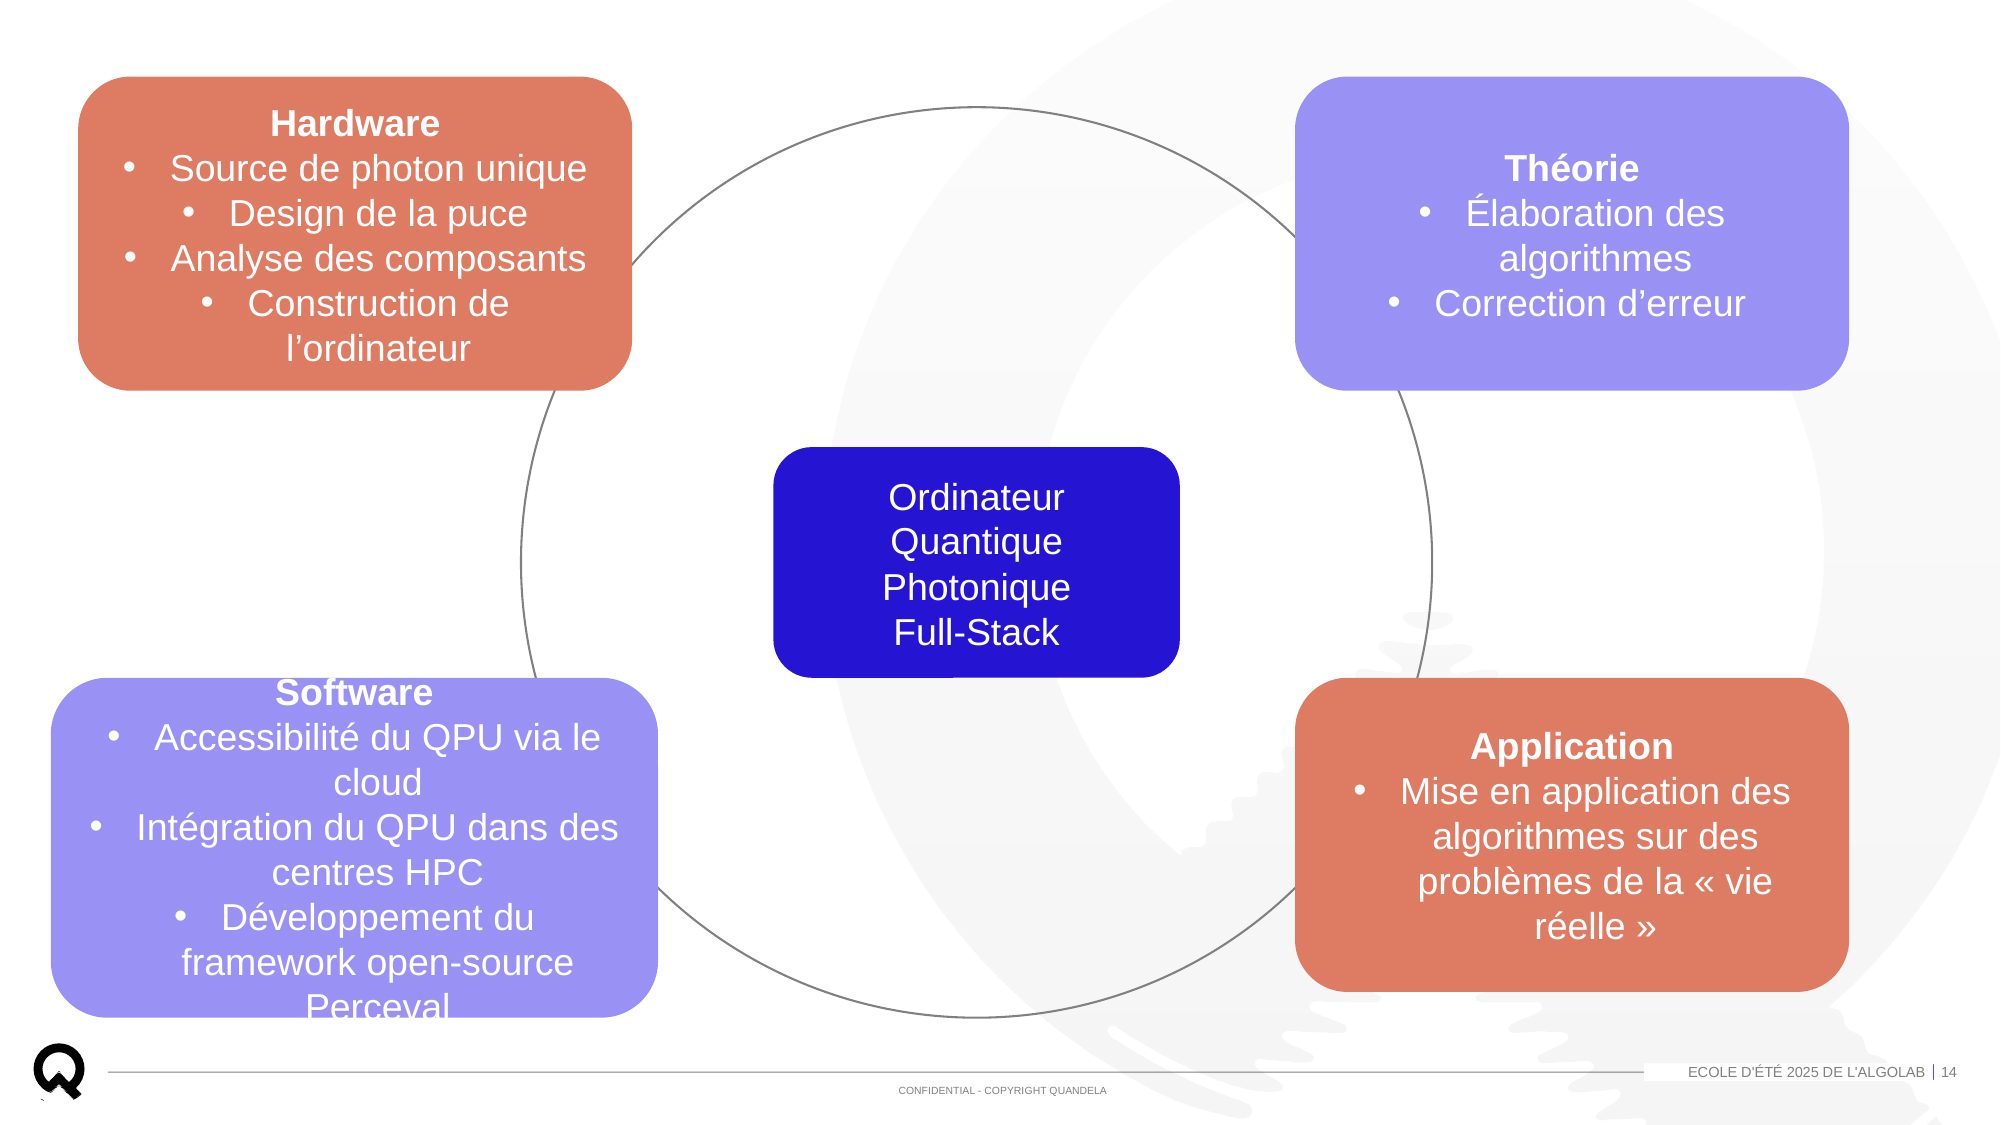

Hardware
Source de photon unique
Design de la puce
Analyse des composants
Construction de l’ordinateur
Théorie
Élaboration des algorithmes
Correction d’erreur

Ordinateur Quantique Photonique
Full-Stack
Software
Accessibilité du QPU via le cloud
Intégration du QPU dans des centres HPC
Développement du framework open-source Perceval
Application
Mise en application des algorithmes sur des problèmes de la « vie réelle »
Ecole d'été 2025 de l'AlgoLab